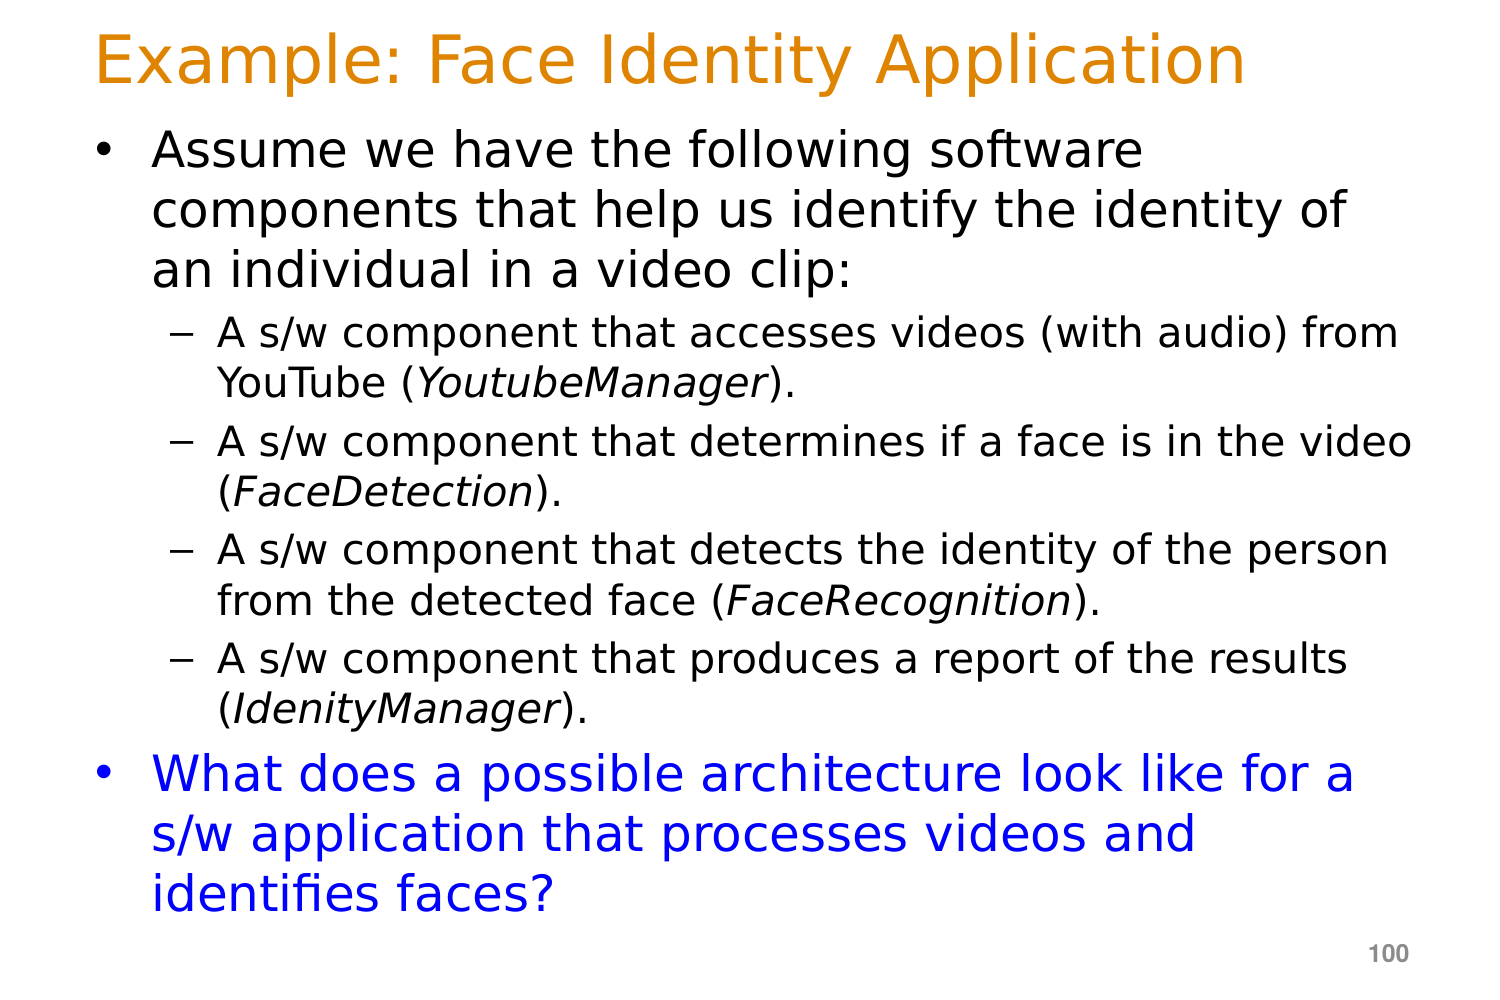

# Example: Face Identity Application
Assume we have the following software components that help us identify the identity of an individual in a video clip:
A s/w component that accesses videos (with audio) from YouTube (YoutubeManager).
A s/w component that determines if a face is in the video (FaceDetection).
A s/w component that detects the identity of the person from the detected face (FaceRecognition).
A s/w component that produces a report of the results (IdenityManager).
What does a possible architecture look like for a s/w application that processes videos and identifies faces?

100